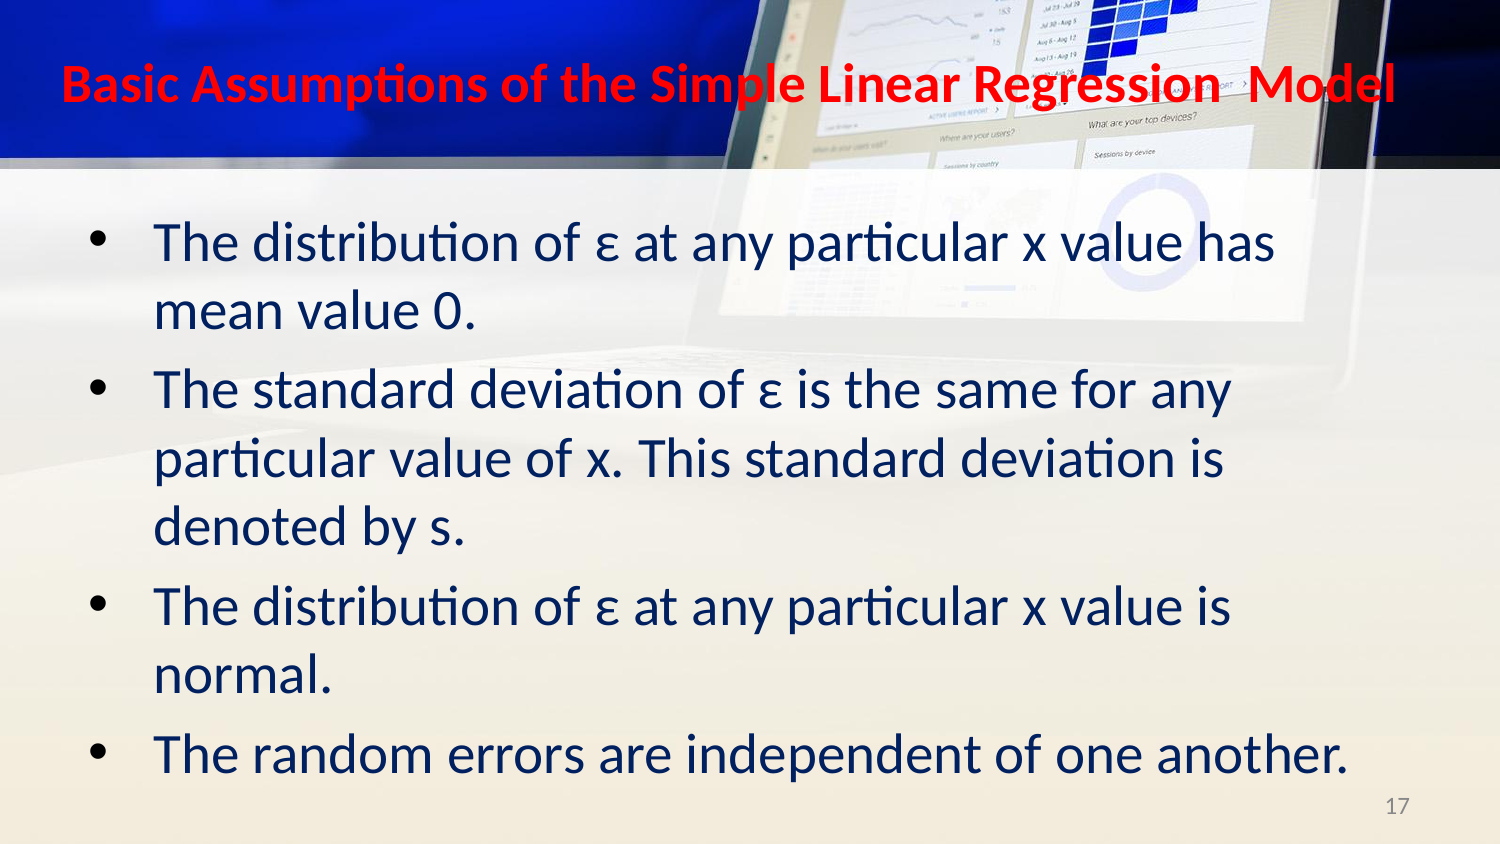

# Basic Assumptions of the Simple Linear Regression  Model
The distribution of ε at any particular x value has mean value 0.
The standard deviation of ε is the same for any particular value of x. This standard deviation is denoted by s.
The distribution of ε at any particular x value is normal.
The random errors are independent of one another.
17